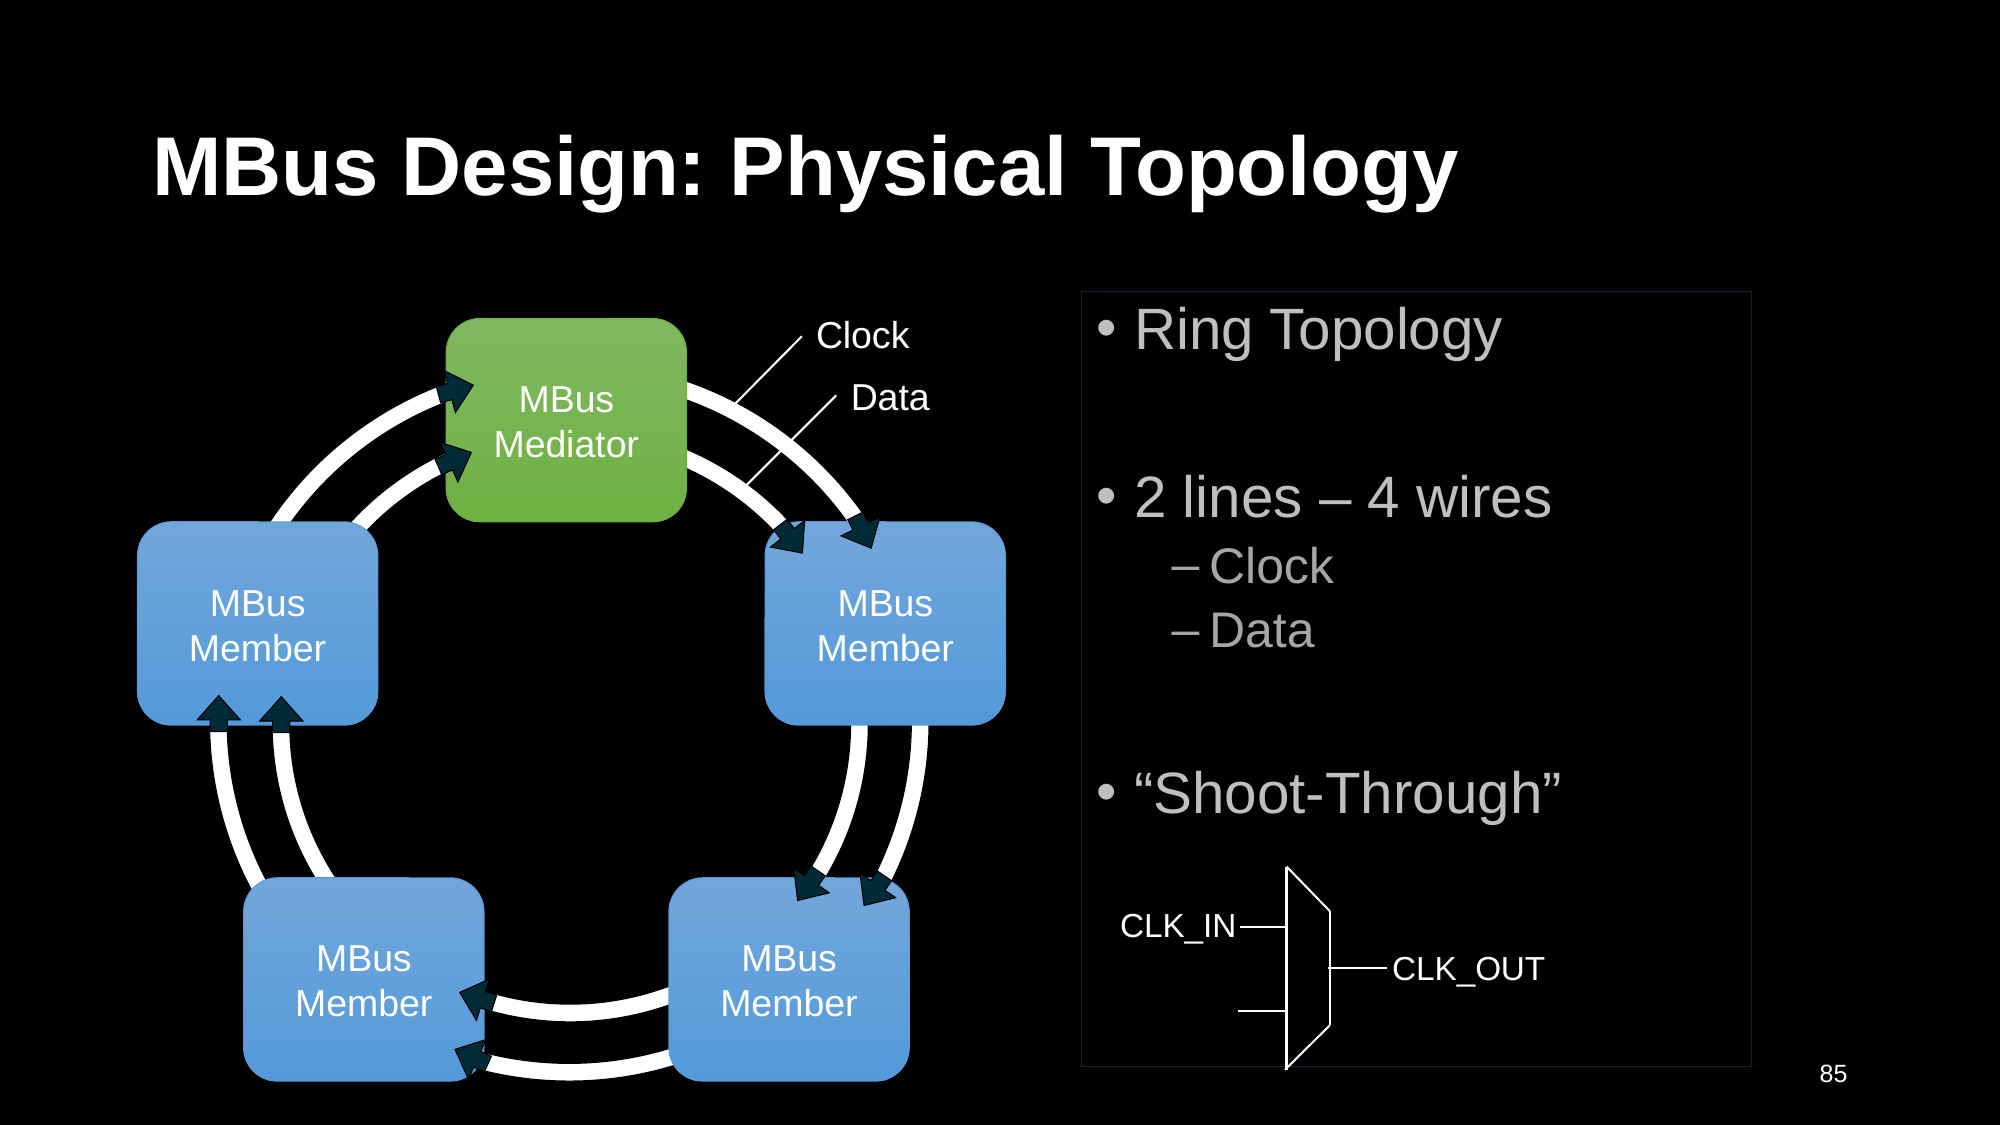

# MBus Design: Physical Topology
Ring Topology

2 lines – 4 wires
Clock
Data

“Shoot-Through”
Clock
MBus Mediator

Data

MBus Member
MBus Member

MBus Member
MBus Member

CLK_IN
CLK_OUT
85